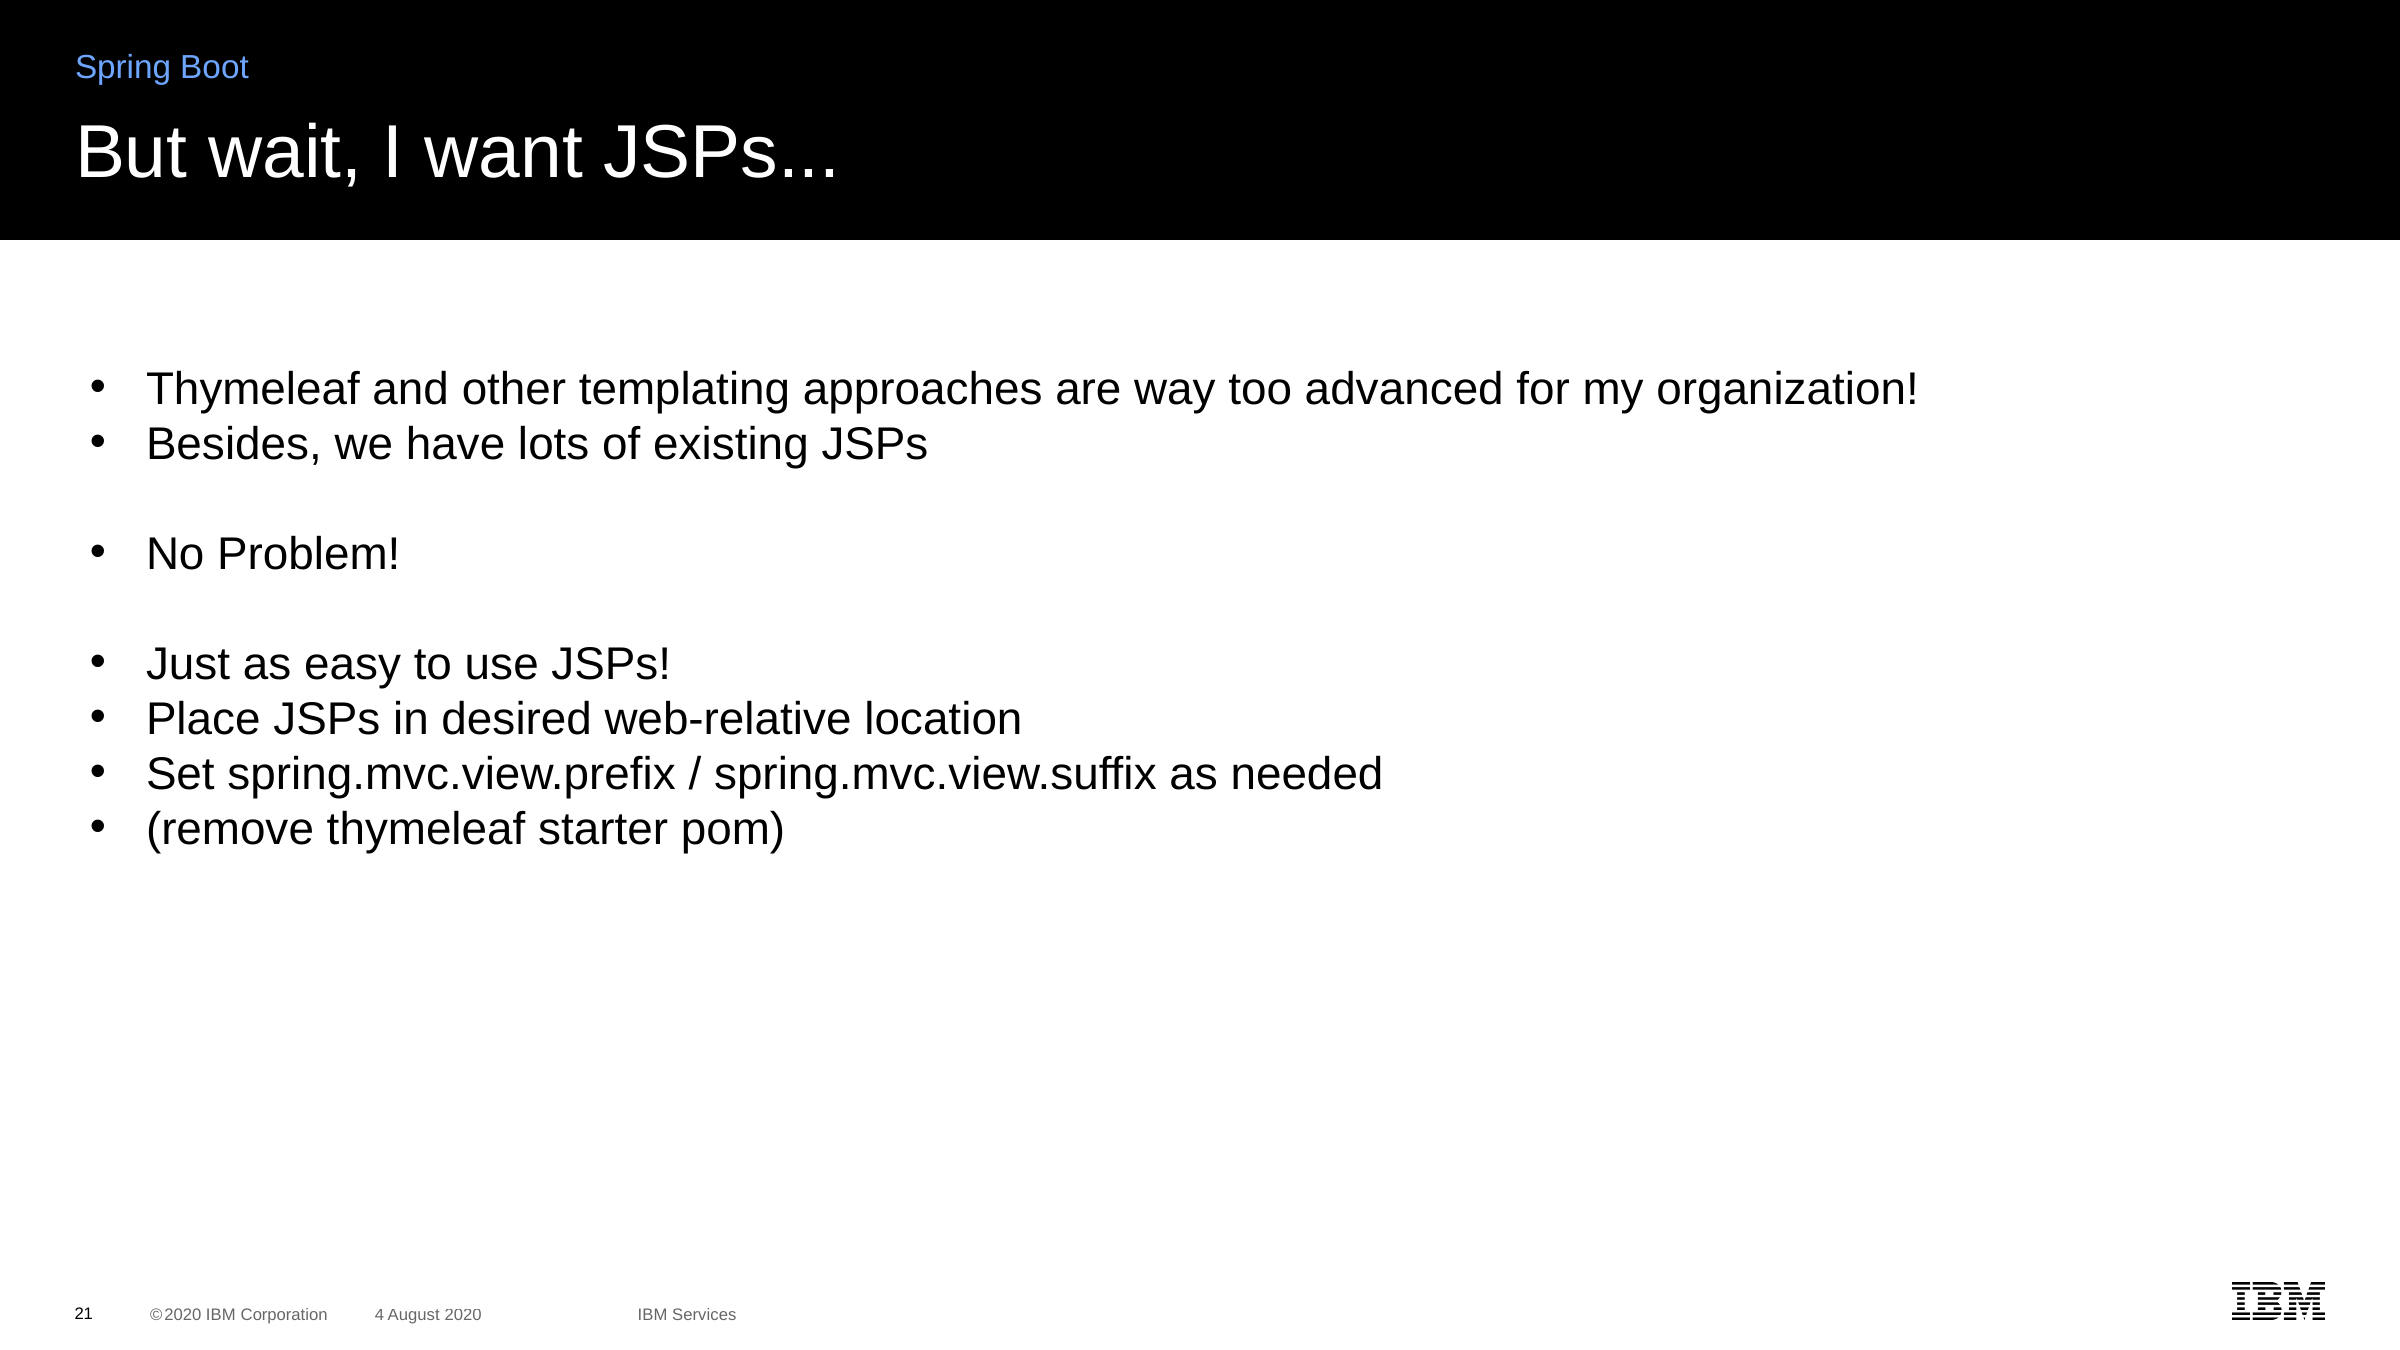

Spring Boot
# But wait, I want JSPs...

Thymeleaf and other templating approaches are way too advanced for my organization!
Besides, we have lots of existing JSPs

No Problem!

Just as easy to use JSPs!
Place JSPs in desired web-relative location
Set spring.mvc.view.prefix / spring.mvc.view.suffix as needed
(remove thymeleaf starter pom)